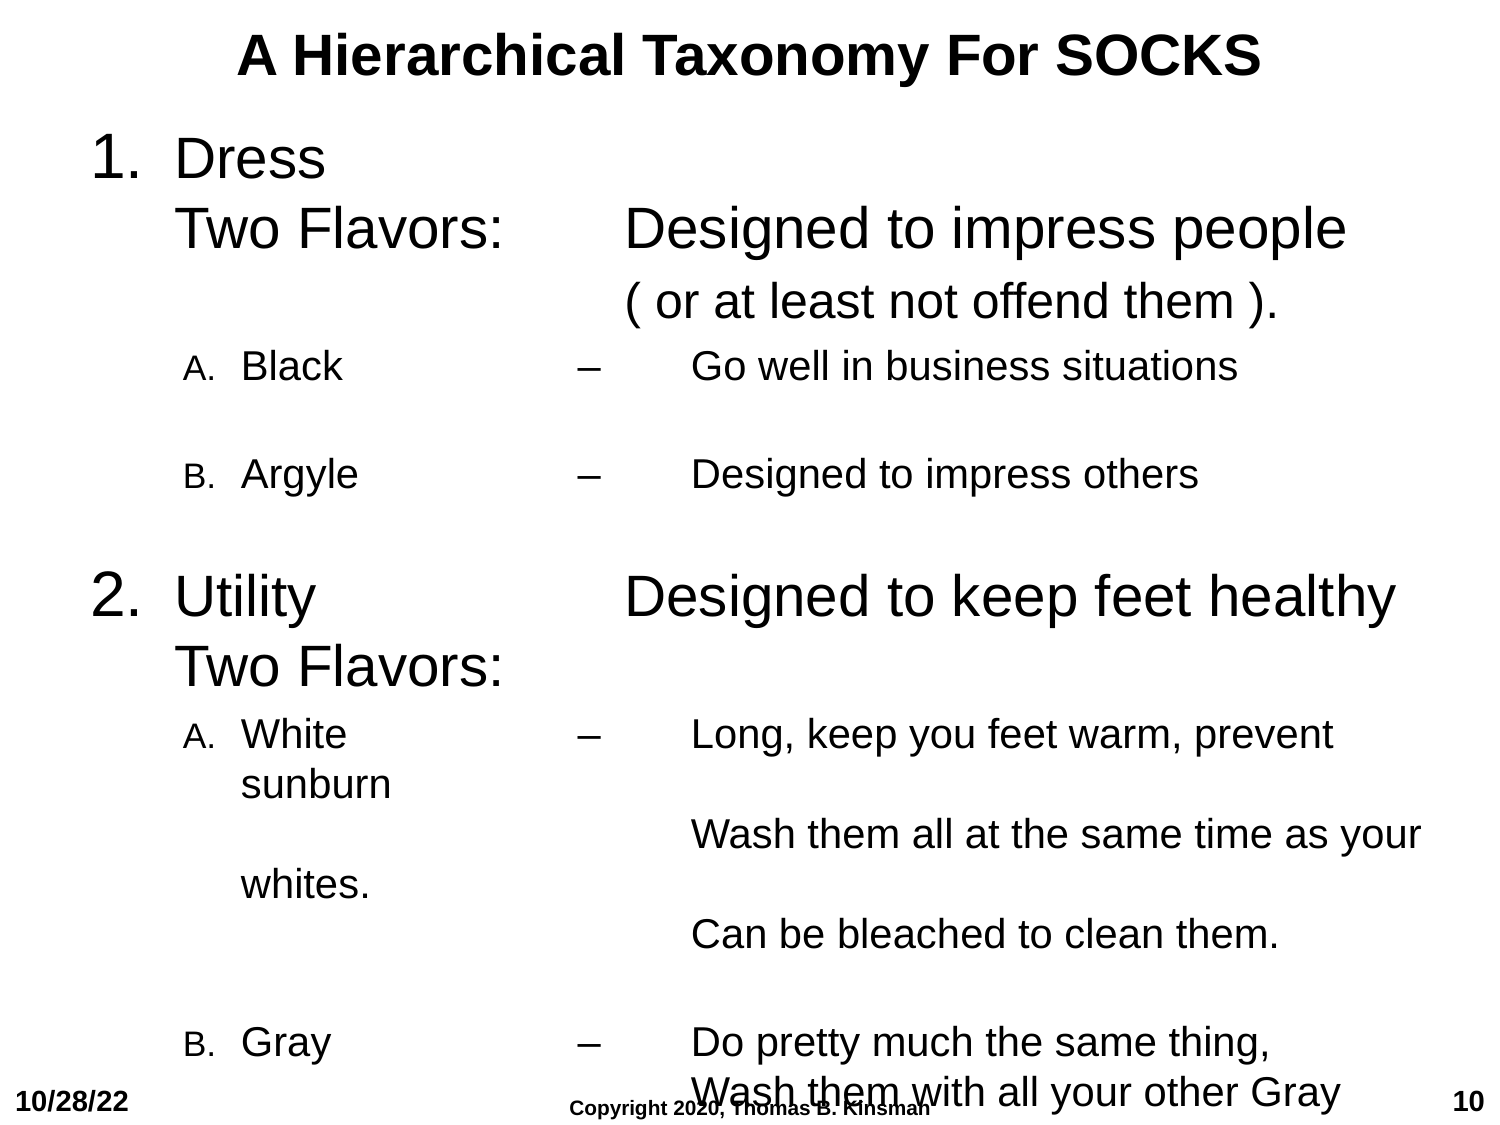

# A Hierarchical Taxonomy For SOCKS
Dress
Two Flavors: 	Designed to impress people
		( or at least not offend them ).
Black 	– 	Go well in business situations
Argyle 	–  	Designed to impress others
Utility 		Designed to keep feet healthy
Two Flavors:
White	– 	Long, keep you feet warm, prevent sunburn
 		Wash them all at the same time as your whites.
		Can be bleached to clean them.
Gray 	–  	Do pretty much the same thing,
 		Wash them with all your other Gray clothes,
 		or along with any other color.  Who cares?!
10/28/22
10
Copyright 2020, Thomas B. Kinsman